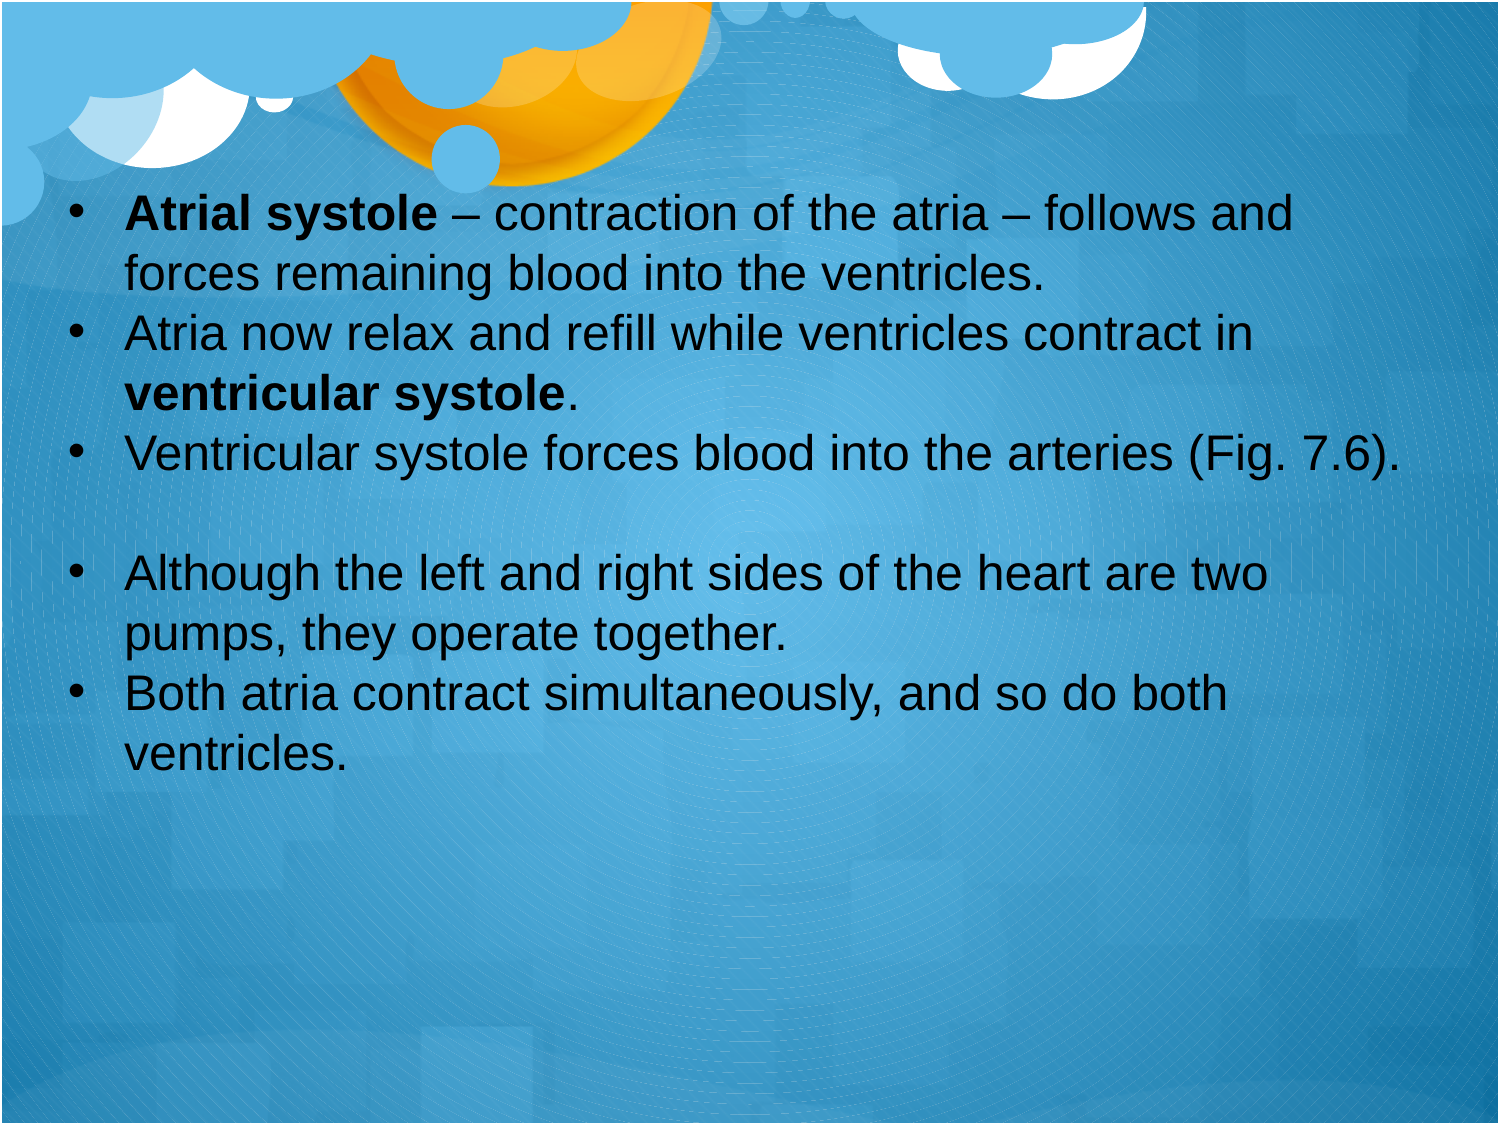

Atrial systole – contraction of the atria – follows and forces remaining blood into the ventricles.
Atria now relax and refill while ventricles contract in ventricular systole.
Ventricular systole forces blood into the arteries (Fig. 7.6).

Although the left and right sides of the heart are two pumps, they operate together.
Both atria contract simultaneously, and so do both ventricles.